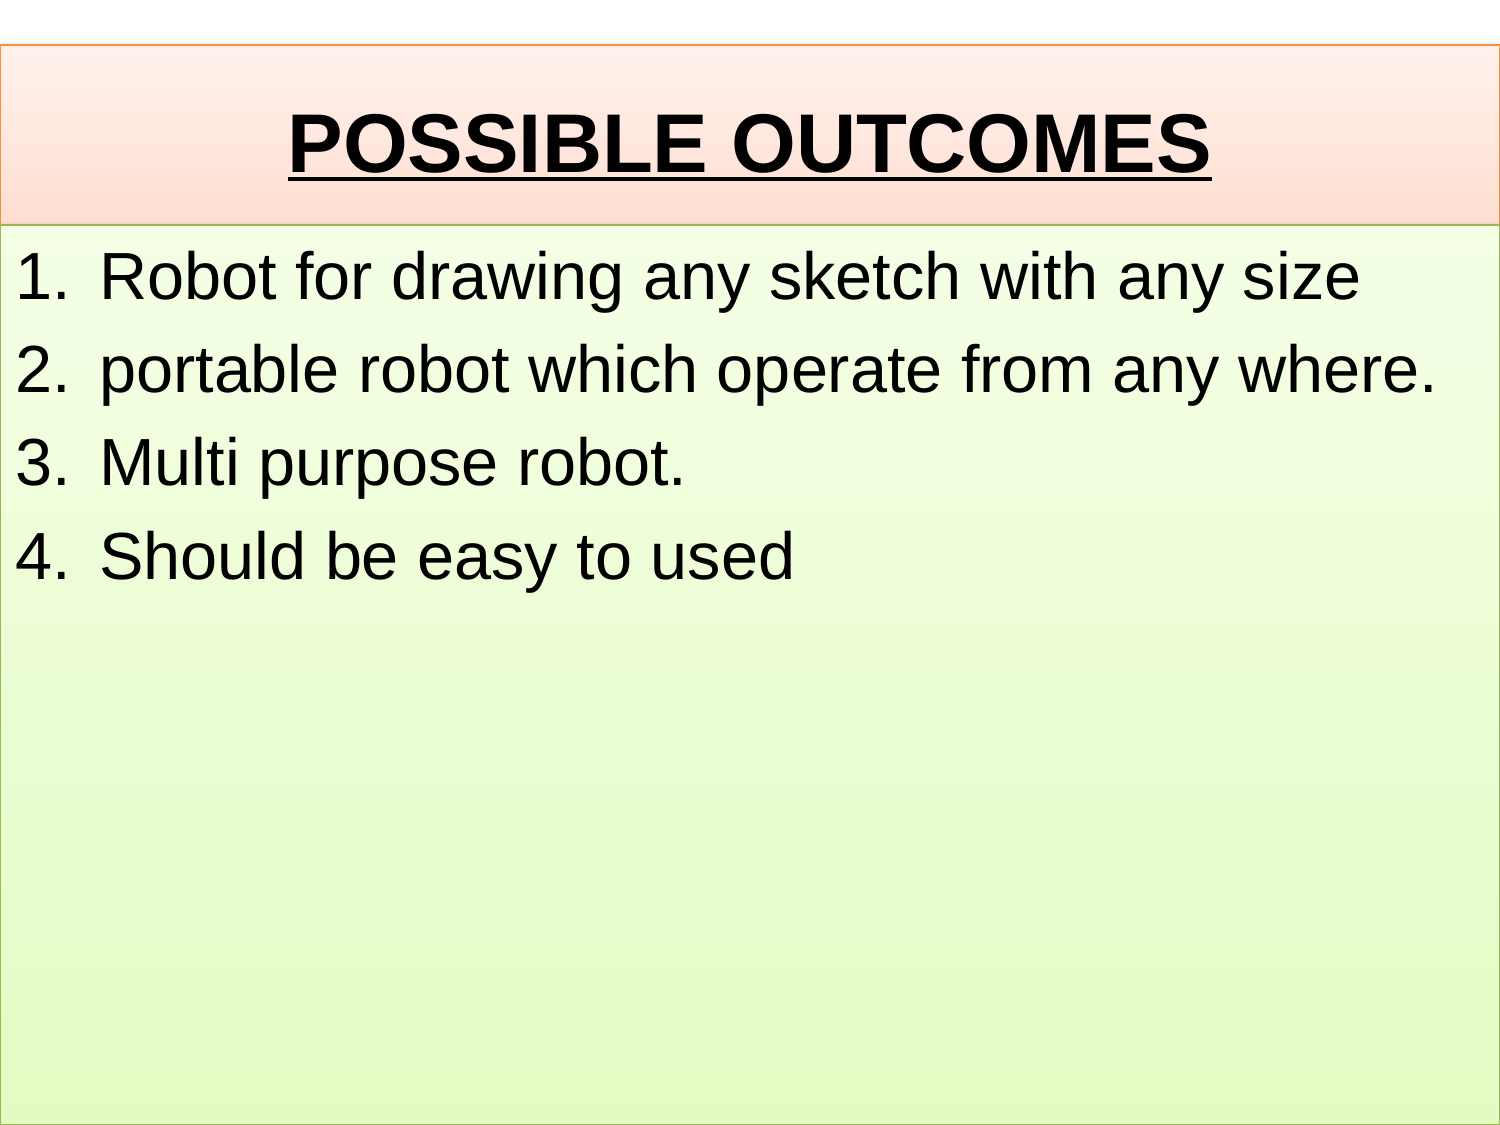

# POSSIBLE OUTCOMES
Robot for drawing any sketch with any size
portable robot which operate from any where.
Multi purpose robot.
Should be easy to used